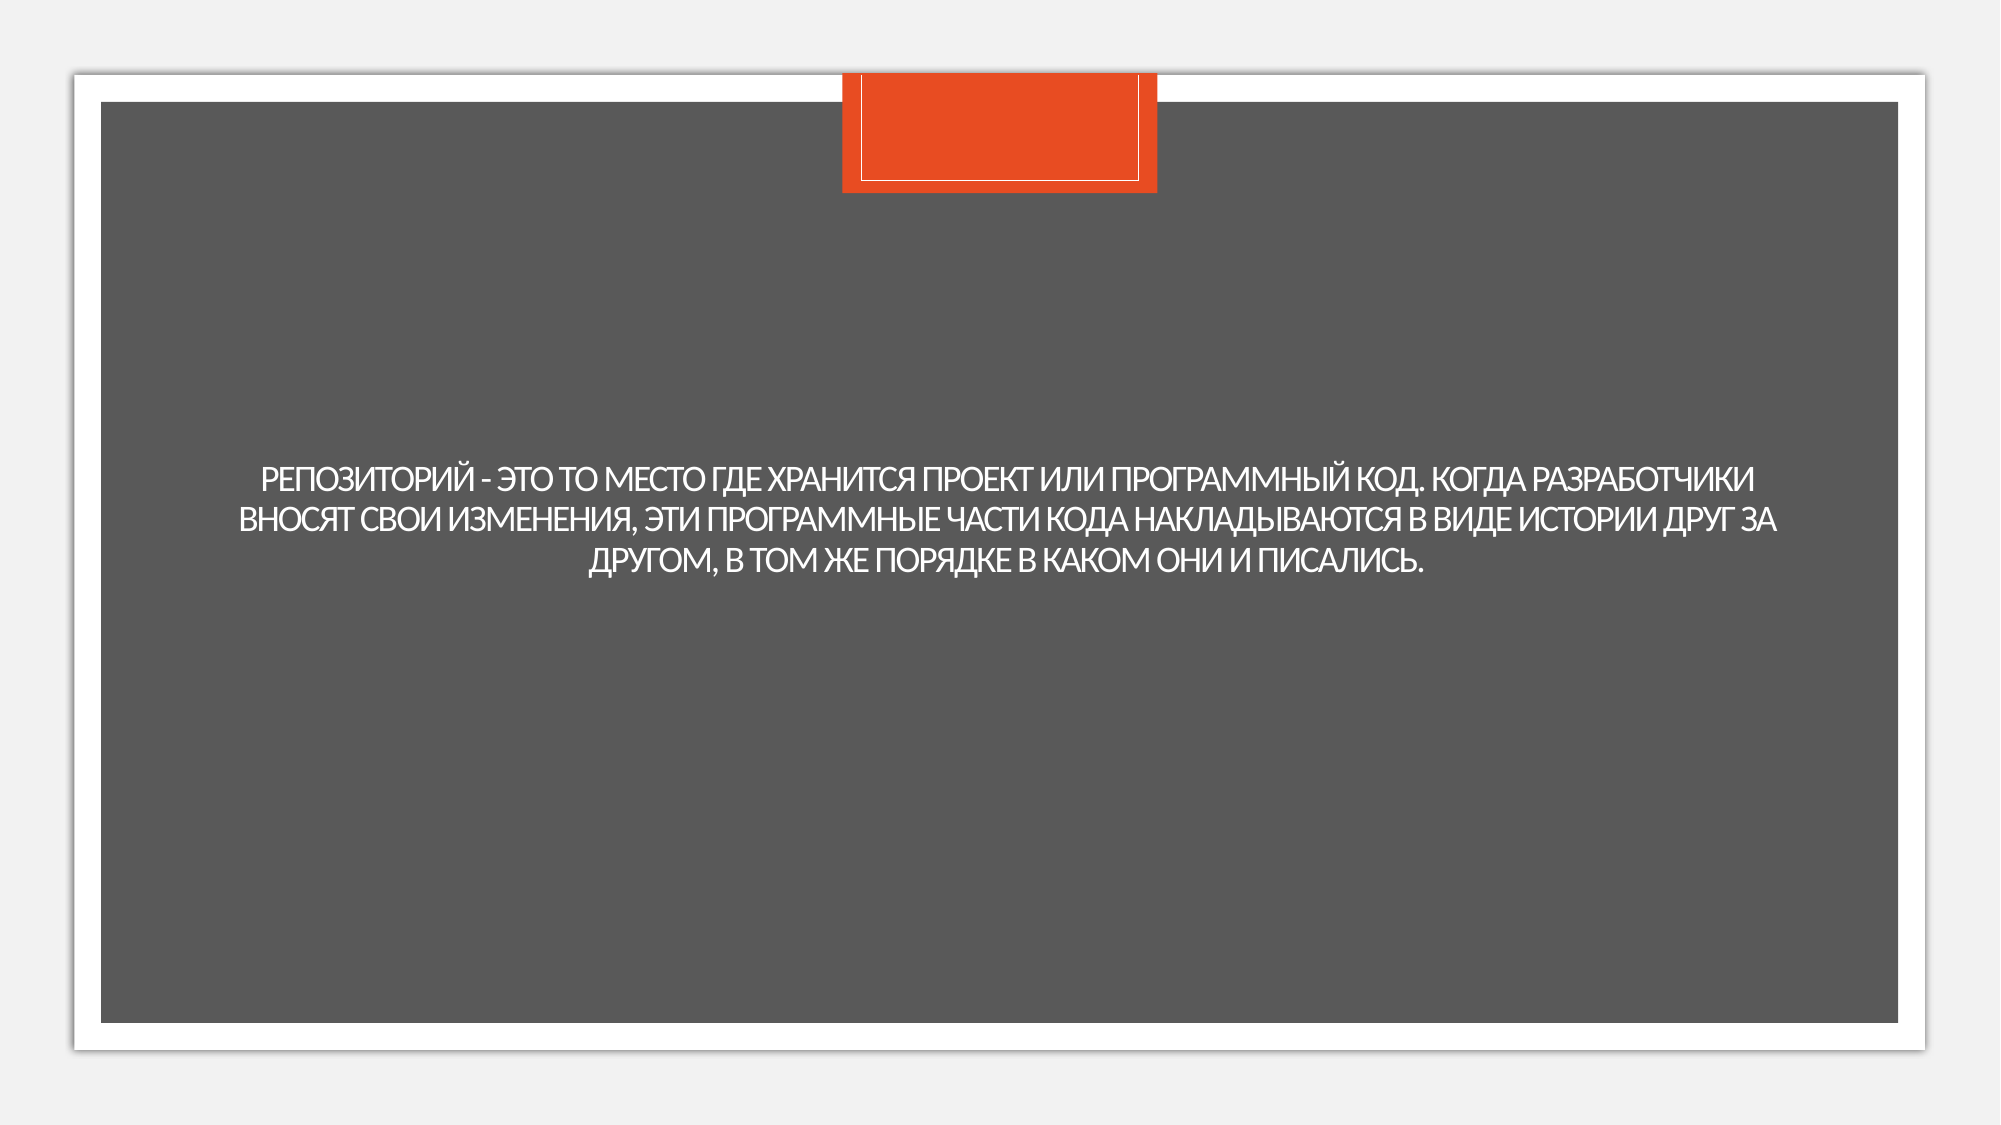

# Репозиторий - это то место где хранится проект или программный код. Когда разработчики вносят свои изменения, эти программные части кода накладываются в виде истории друг за другом, в том же порядке в каком они и писались.